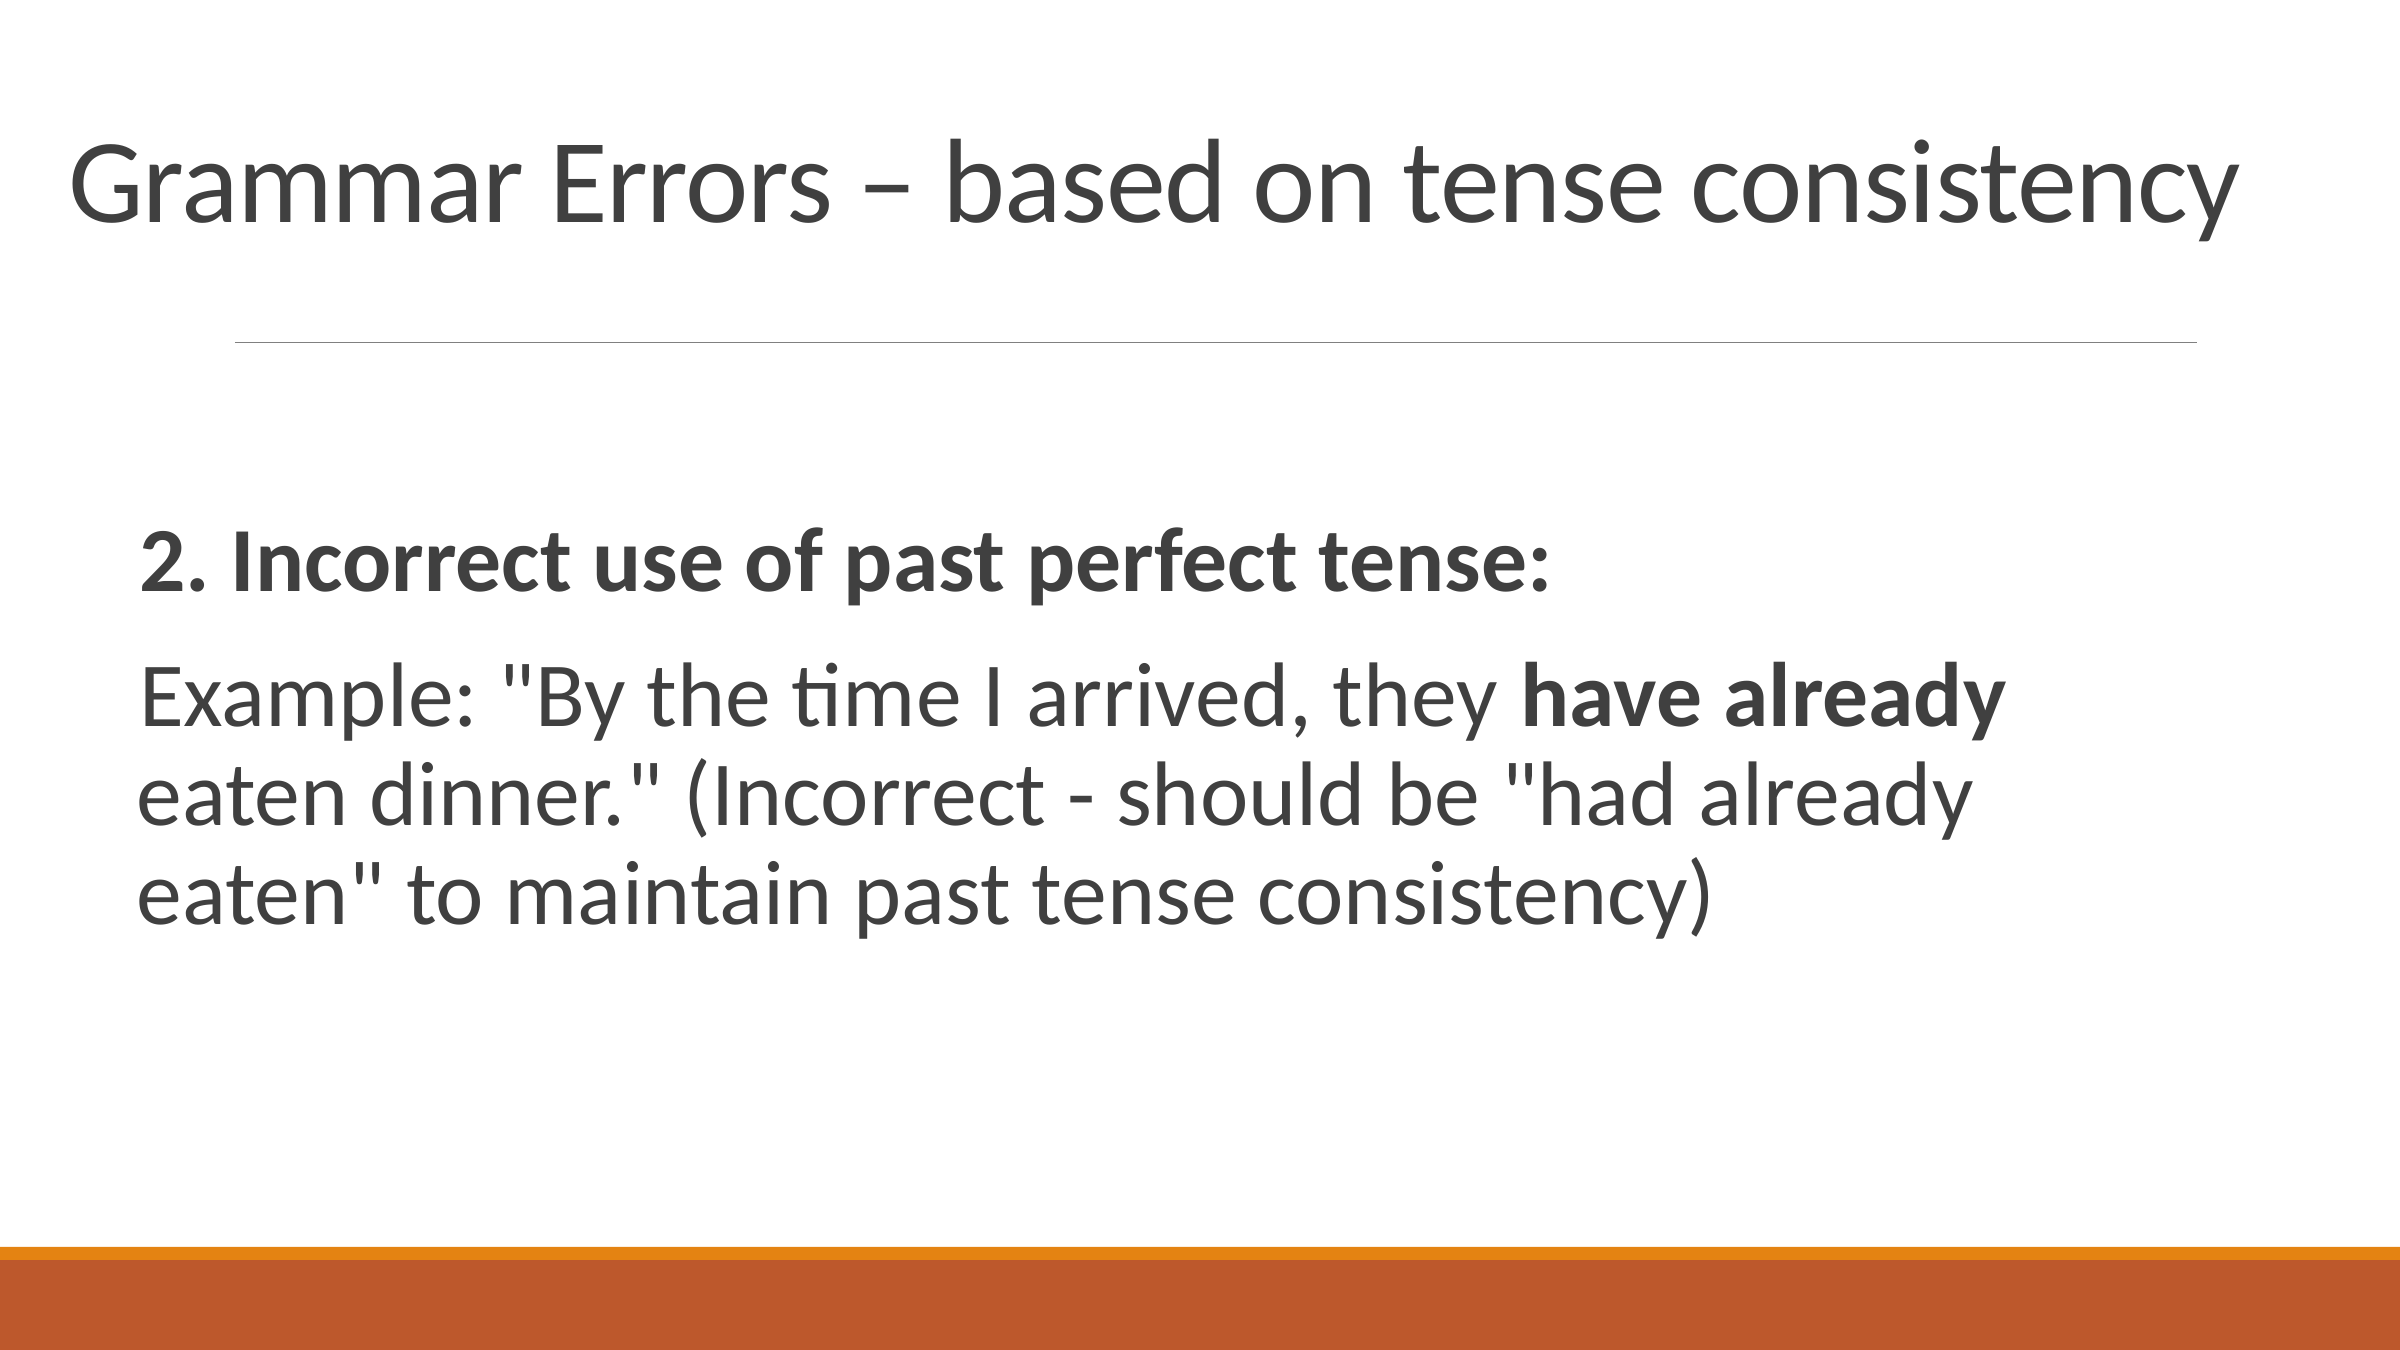

# Grammar Errors – based on tense consistency
2. Incorrect use of past perfect tense:
Example: "By the time I arrived, they have already eaten dinner." (Incorrect - should be "had already eaten" to maintain past tense consistency)